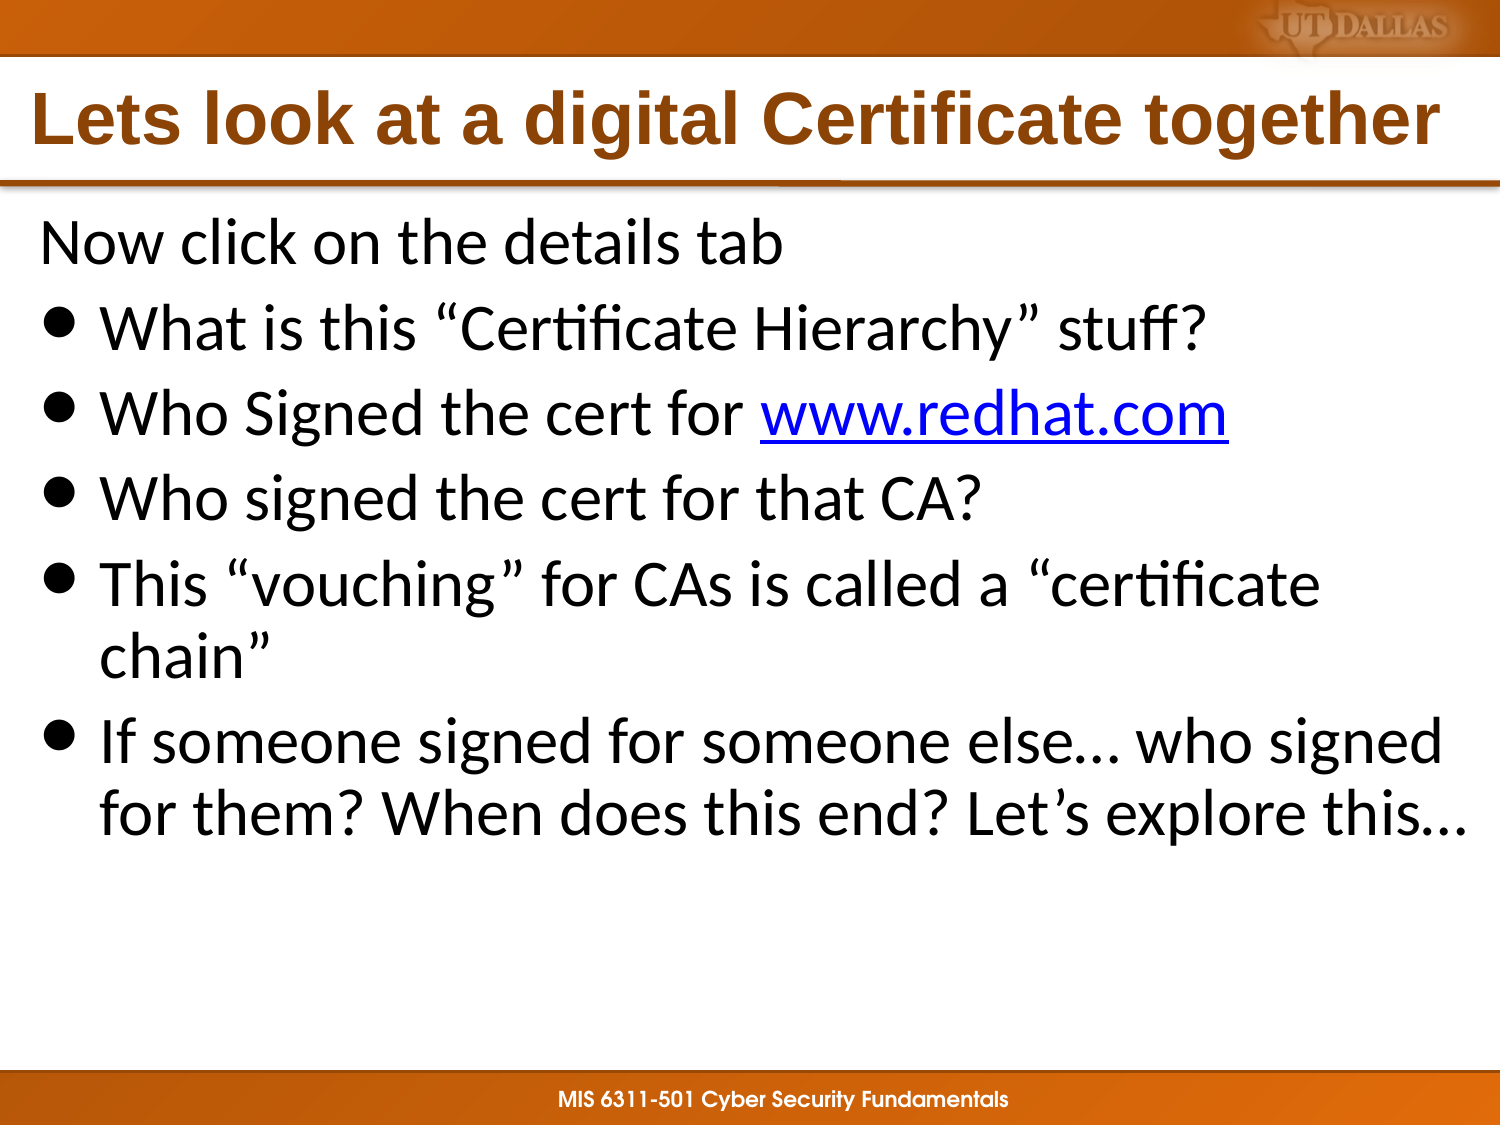

# Lets look at a digital Certificate together
Now click on the details tab
What is this “Certificate Hierarchy” stuff?
Who Signed the cert for www.redhat.com
Who signed the cert for that CA?
This “vouching” for CAs is called a “certificate chain”
If someone signed for someone else… who signed for them? When does this end? Let’s explore this…